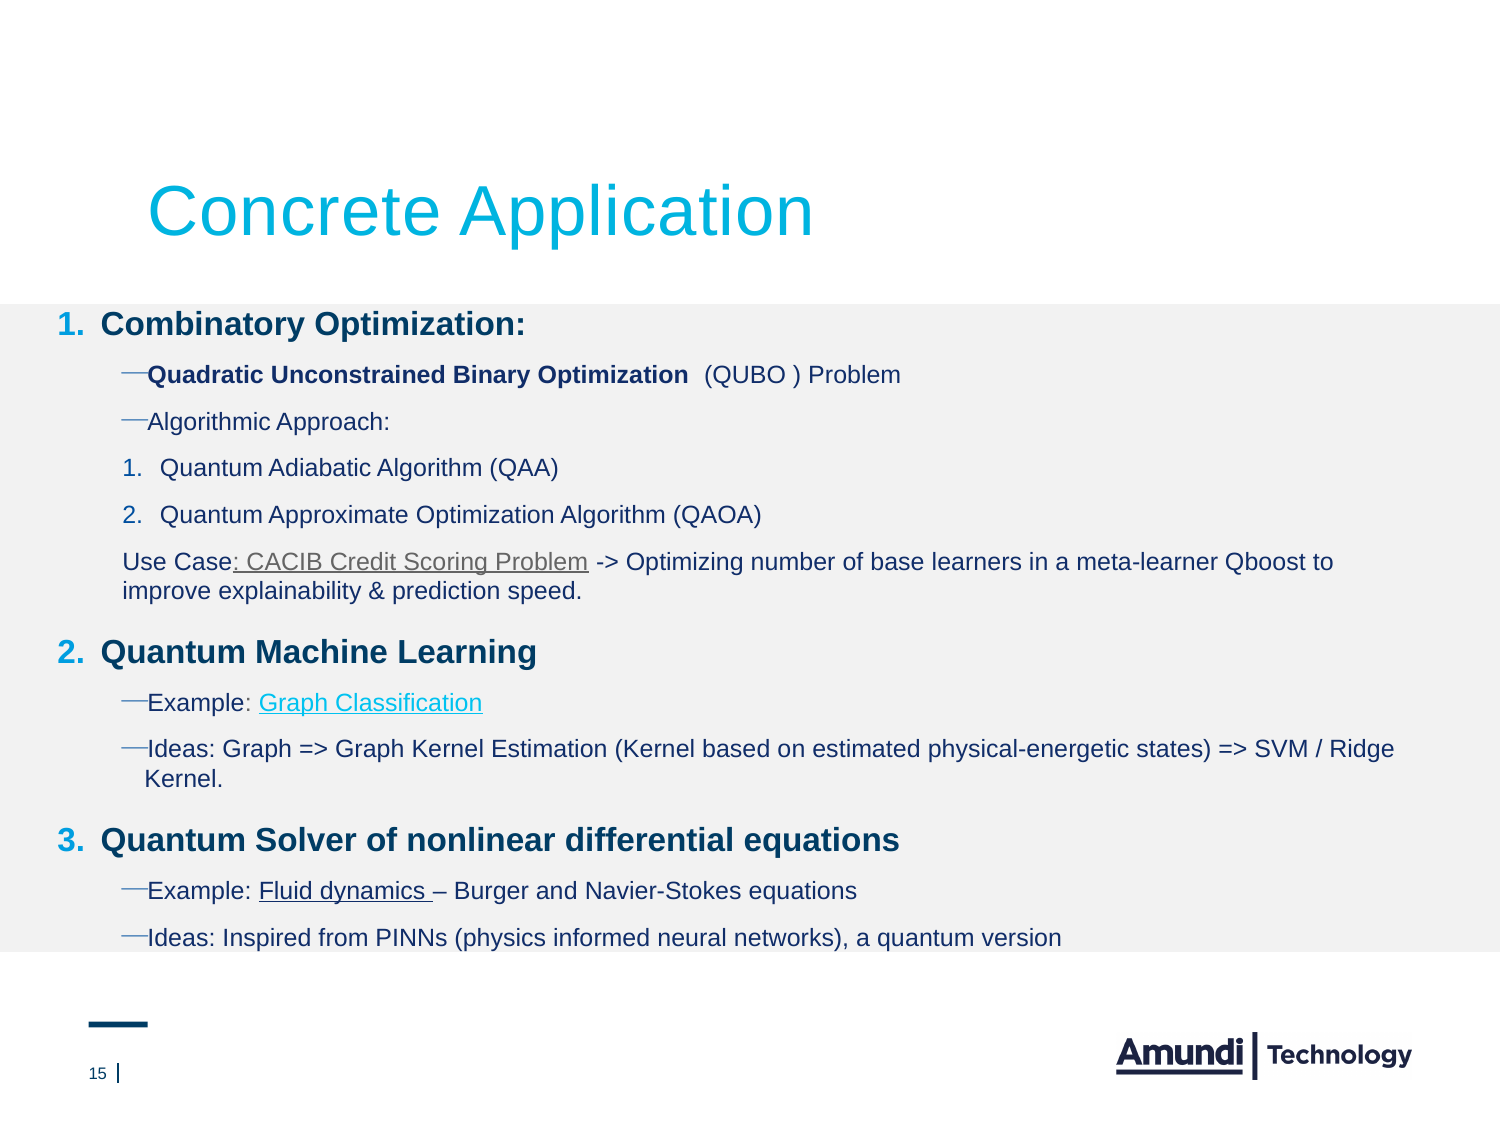

# Concrete Application
Combinatory Optimization:
Quadratic Unconstrained Binary Optimization  (QUBO ) Problem
Algorithmic Approach:
Quantum Adiabatic Algorithm (QAA)
Quantum Approximate Optimization Algorithm (QAOA)
Use Case: CACIB Credit Scoring Problem -> Optimizing number of base learners in a meta-learner Qboost to improve explainability & prediction speed.
Quantum Machine Learning
Example: Graph Classification
Ideas: Graph => Graph Kernel Estimation (Kernel based on estimated physical-energetic states) => SVM / Ridge Kernel.
Quantum Solver of nonlinear differential equations
Example: Fluid dynamics – Burger and Navier-Stokes equations
Ideas: Inspired from PINNs (physics informed neural networks), a quantum version

15